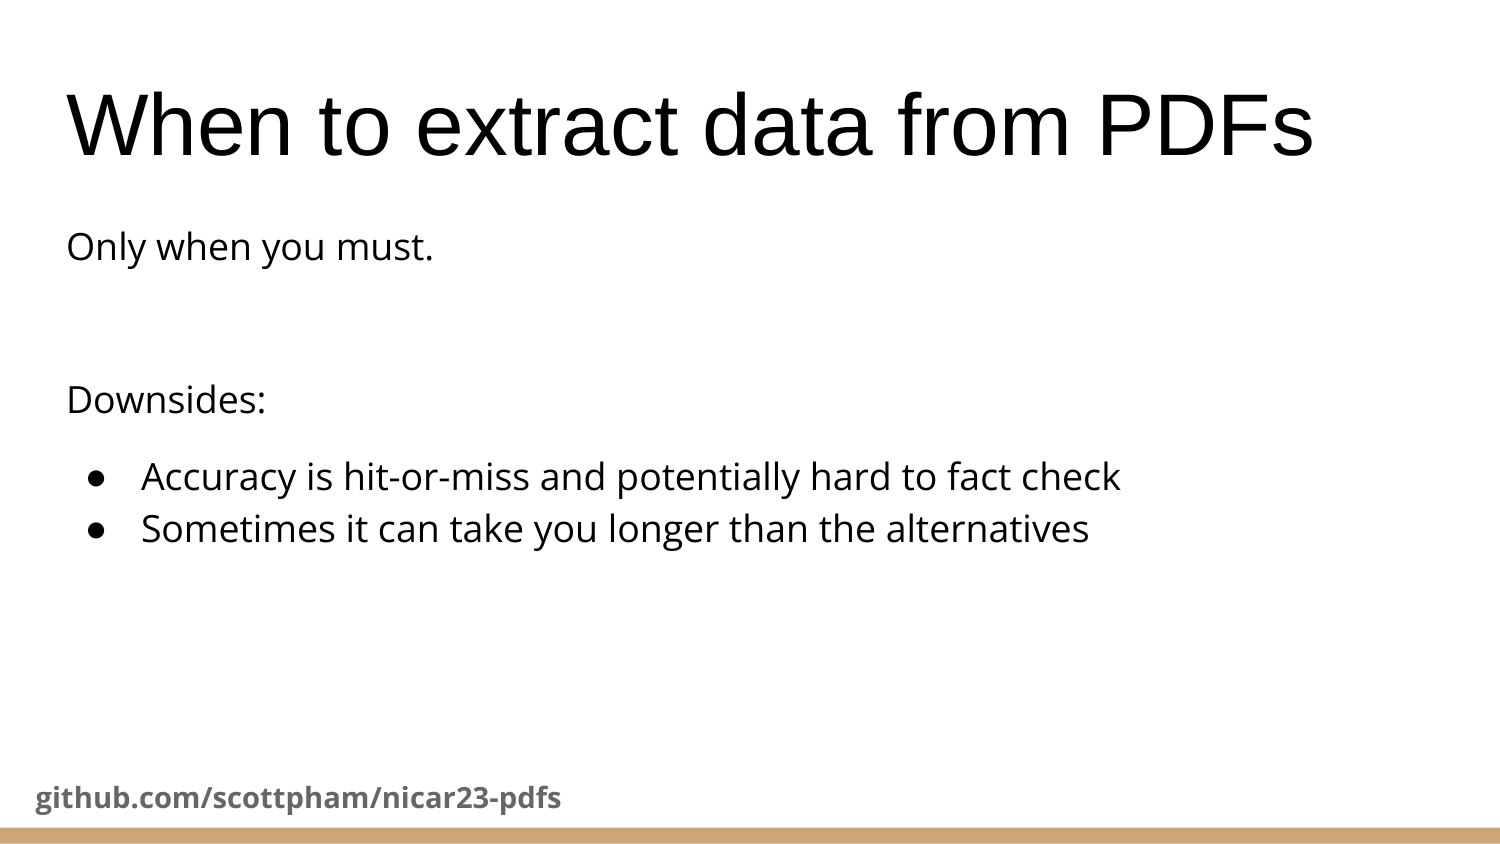

# When to extract data from PDFs
Only when you must.

Downsides:
Accuracy is hit-or-miss and potentially hard to fact check
Sometimes it can take you longer than the alternatives